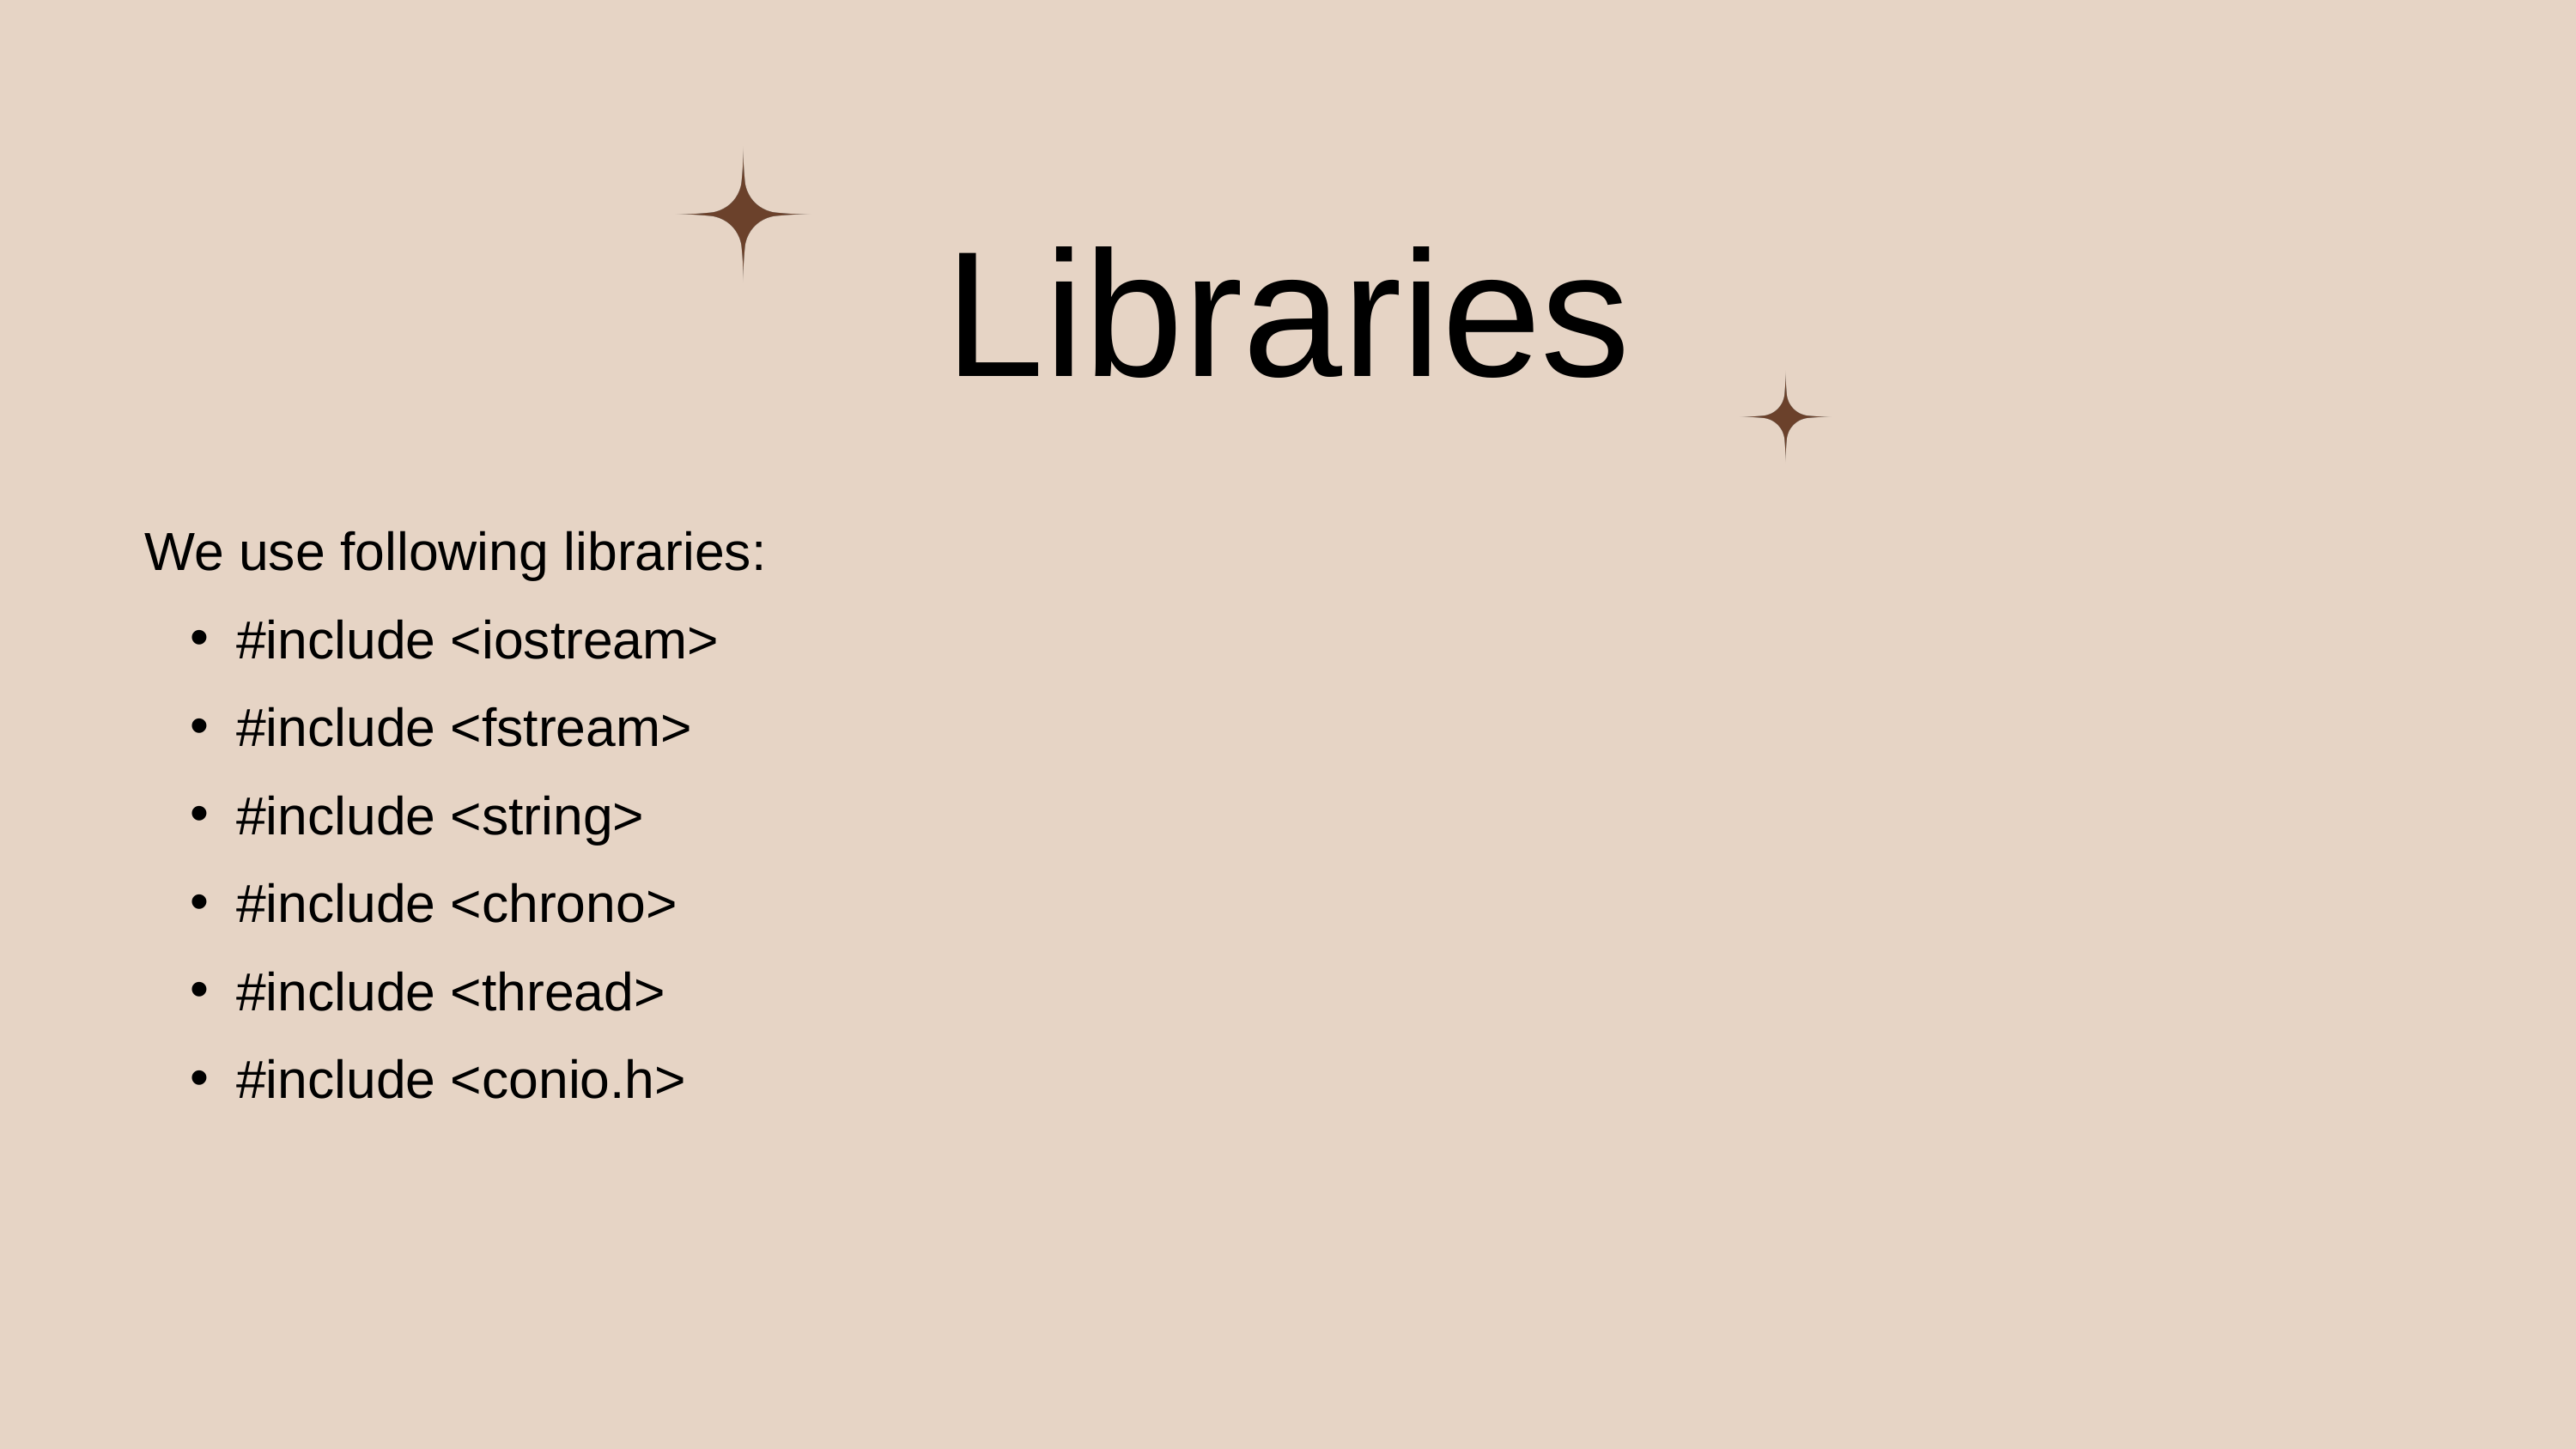

Libraries

We use following libraries:
#include <iostream>
#include <fstream>
#include <string>
#include <chrono>
#include <thread>
#include <conio.h>